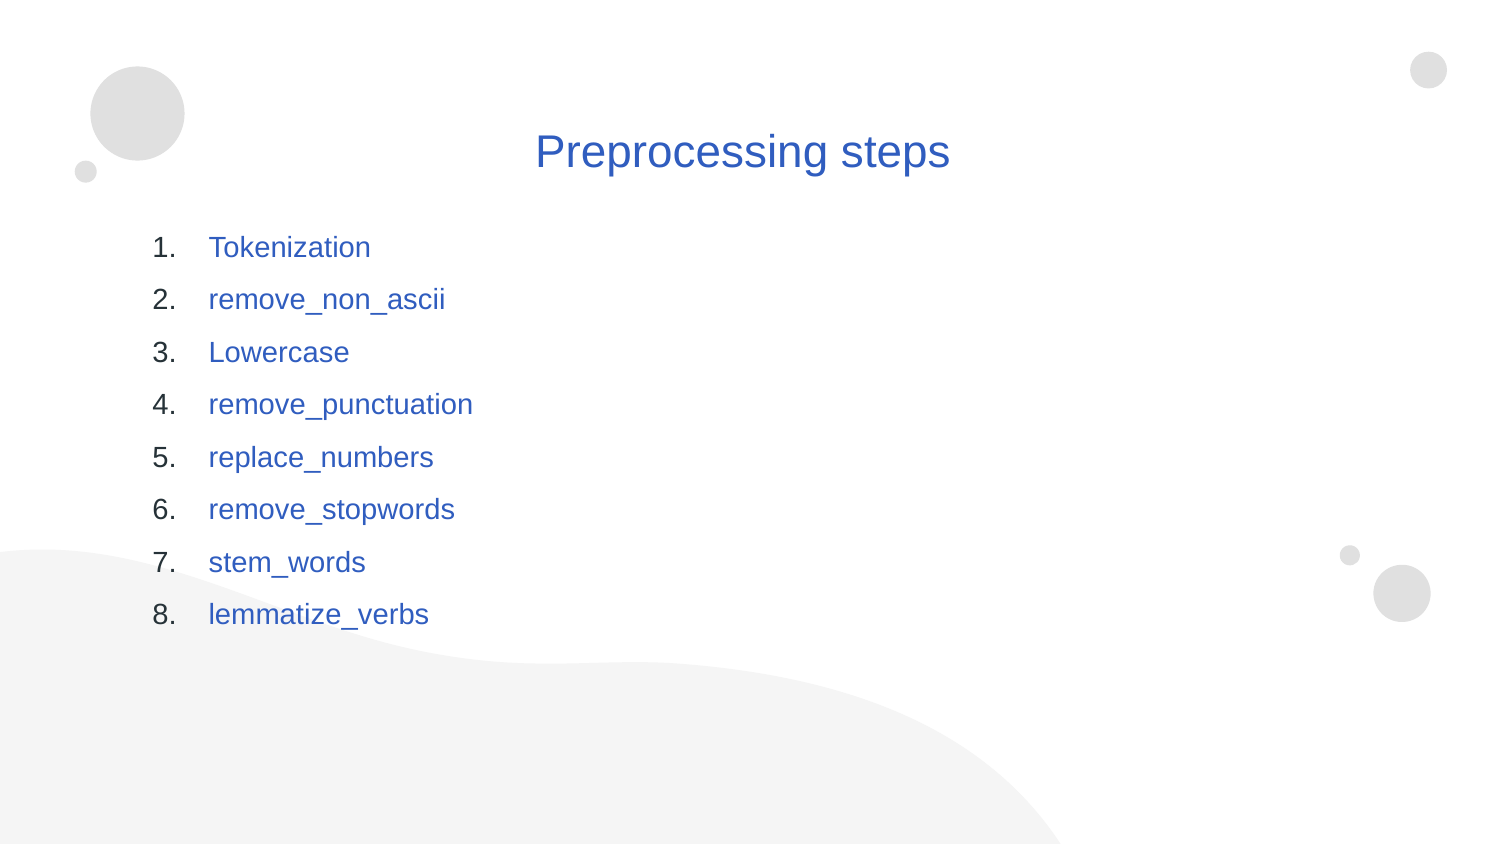

Preprocessing steps

Tokenization
remove_non_ascii
Lowercase
remove_punctuation
replace_numbers
remove_stopwords
stem_words
lemmatize_verbs